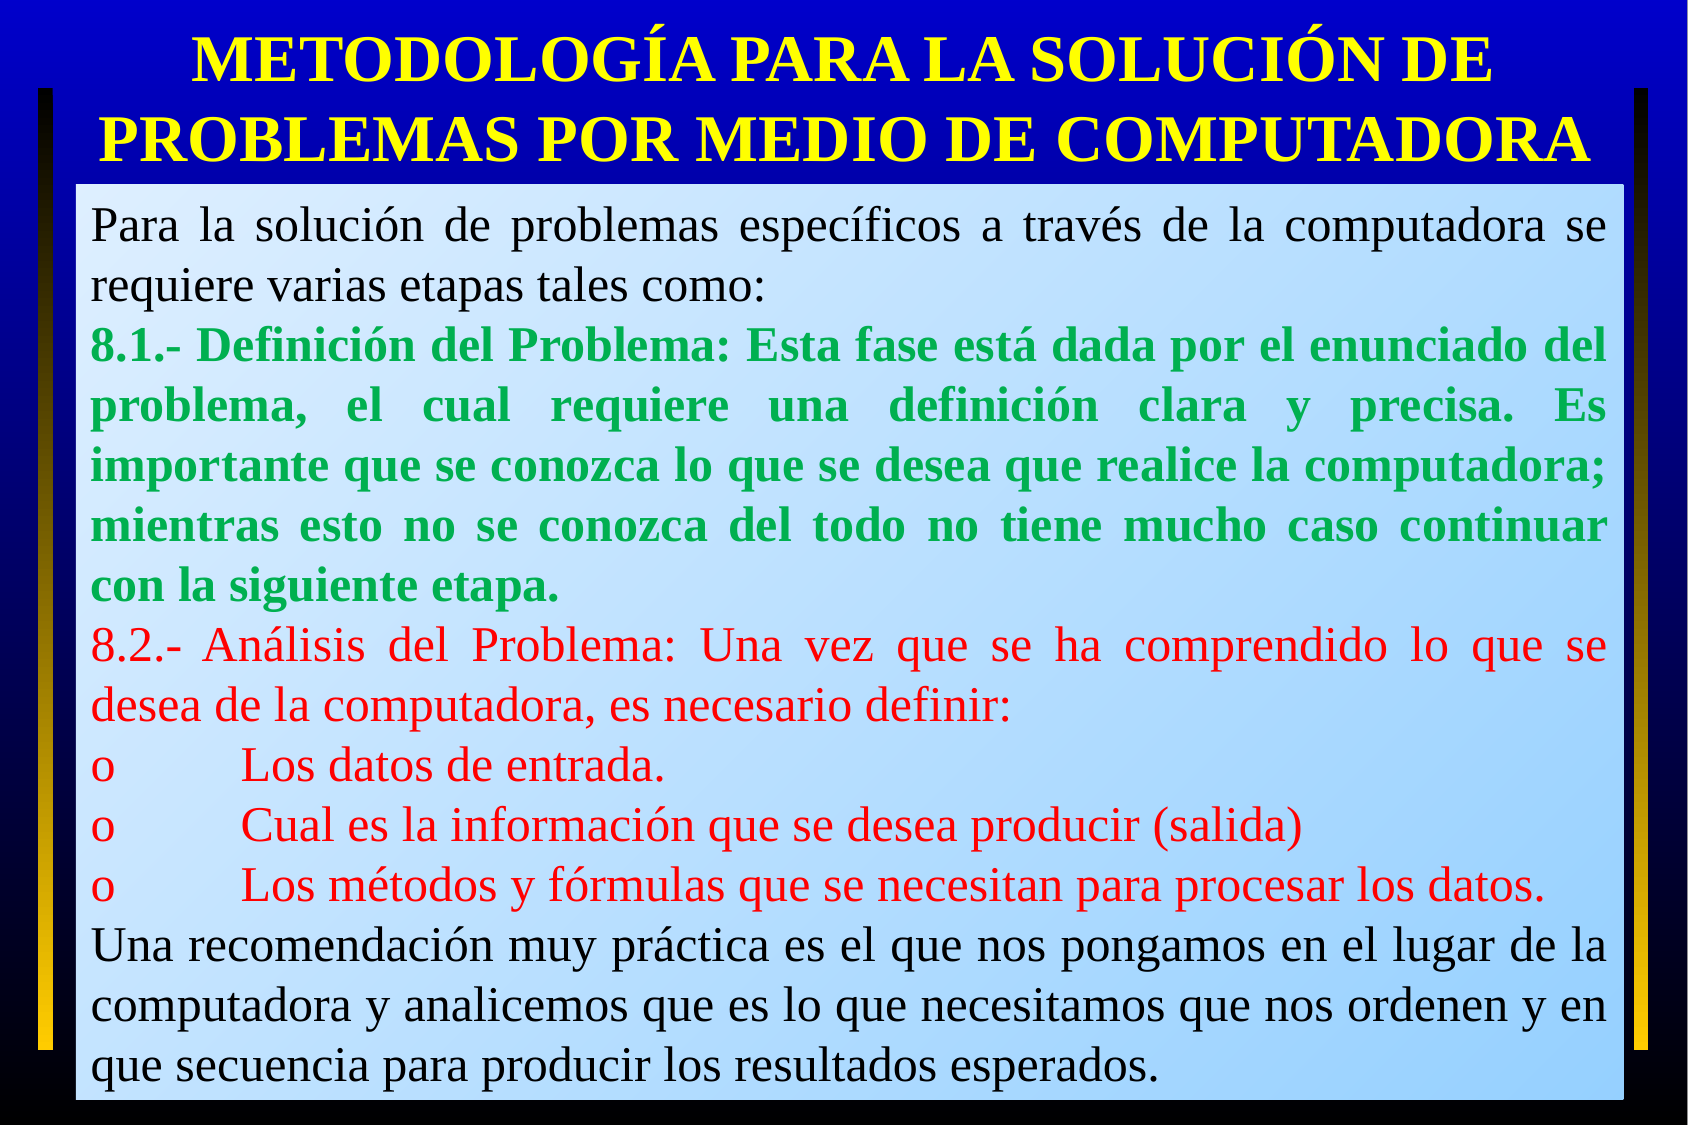

METODOLOGÍA PARA LA SOLUCIÓN DE PROBLEMAS POR MEDIO DE COMPUTADORA
Para la solución de problemas específicos a través de la computadora se requiere varias etapas tales como:
8.1.- Definición del Problema: Esta fase está dada por el enunciado del problema, el cual requiere una definición clara y precisa. Es importante que se conozca lo que se desea que realice la computadora; mientras esto no se conozca del todo no tiene mucho caso continuar con la siguiente etapa.
8.2.- Análisis del Problema: Una vez que se ha comprendido lo que se desea de la computadora, es necesario definir:
o	Los datos de entrada.
o	Cual es la información que se desea producir (salida)
o	Los métodos y fórmulas que se necesitan para procesar los datos.
Una recomendación muy práctica es el que nos pongamos en el lugar de la computadora y analicemos que es lo que necesitamos que nos ordenen y en que secuencia para producir los resultados esperados.